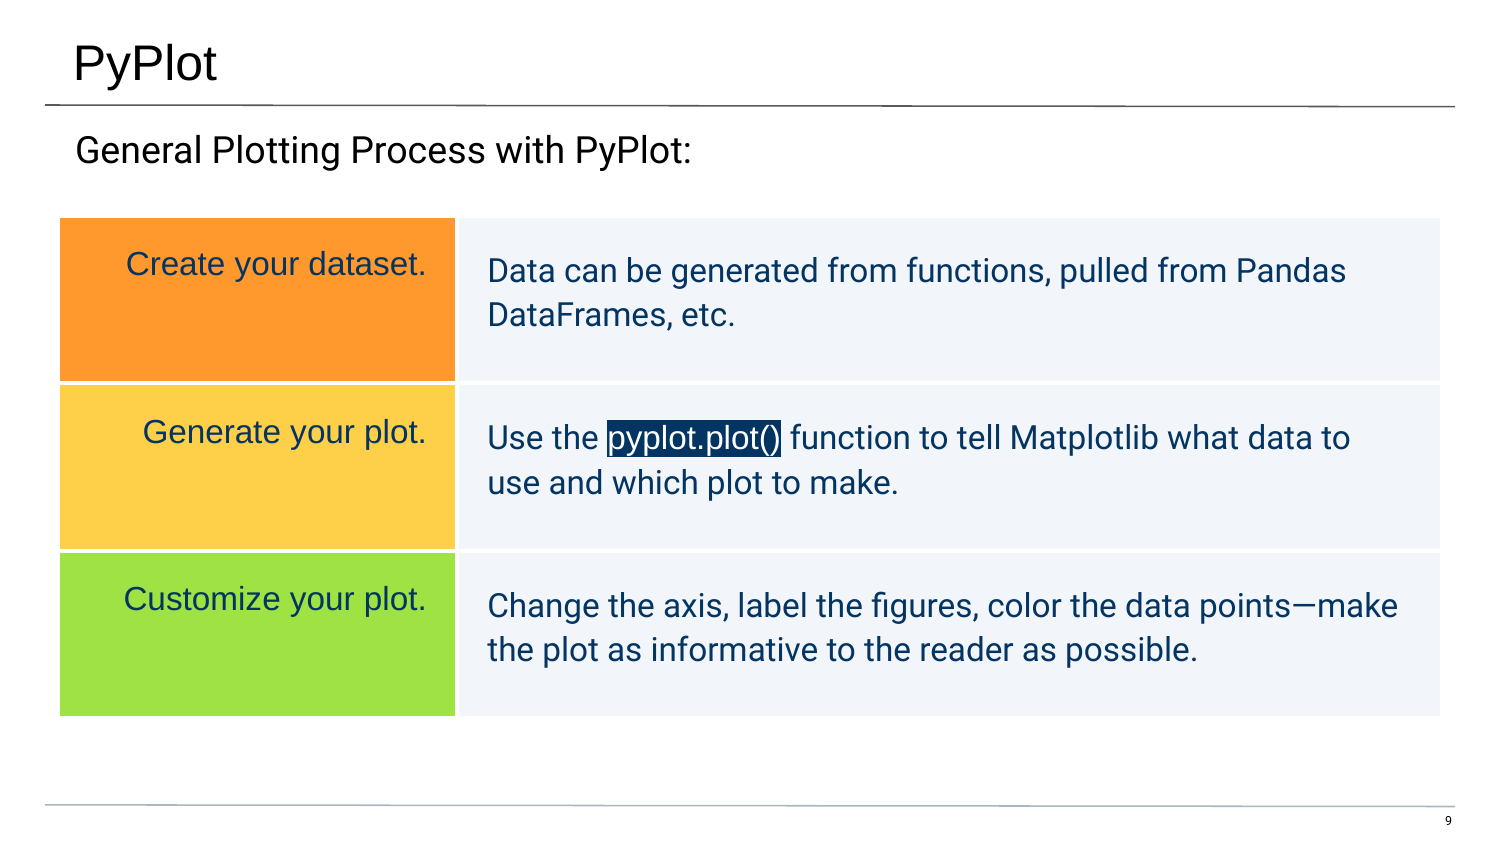

# PyPlot
General Plotting Process with PyPlot:
| Create your dataset. | Data can be generated from functions, pulled from Pandas DataFrames, etc. |
| --- | --- |
| Generate your plot. | Use the pyplot.plot() function to tell Matplotlib what data to use and which plot to make. |
| Customize your plot. | Change the axis, label the figures, color the data points—make the plot as informative to the reader as possible. |